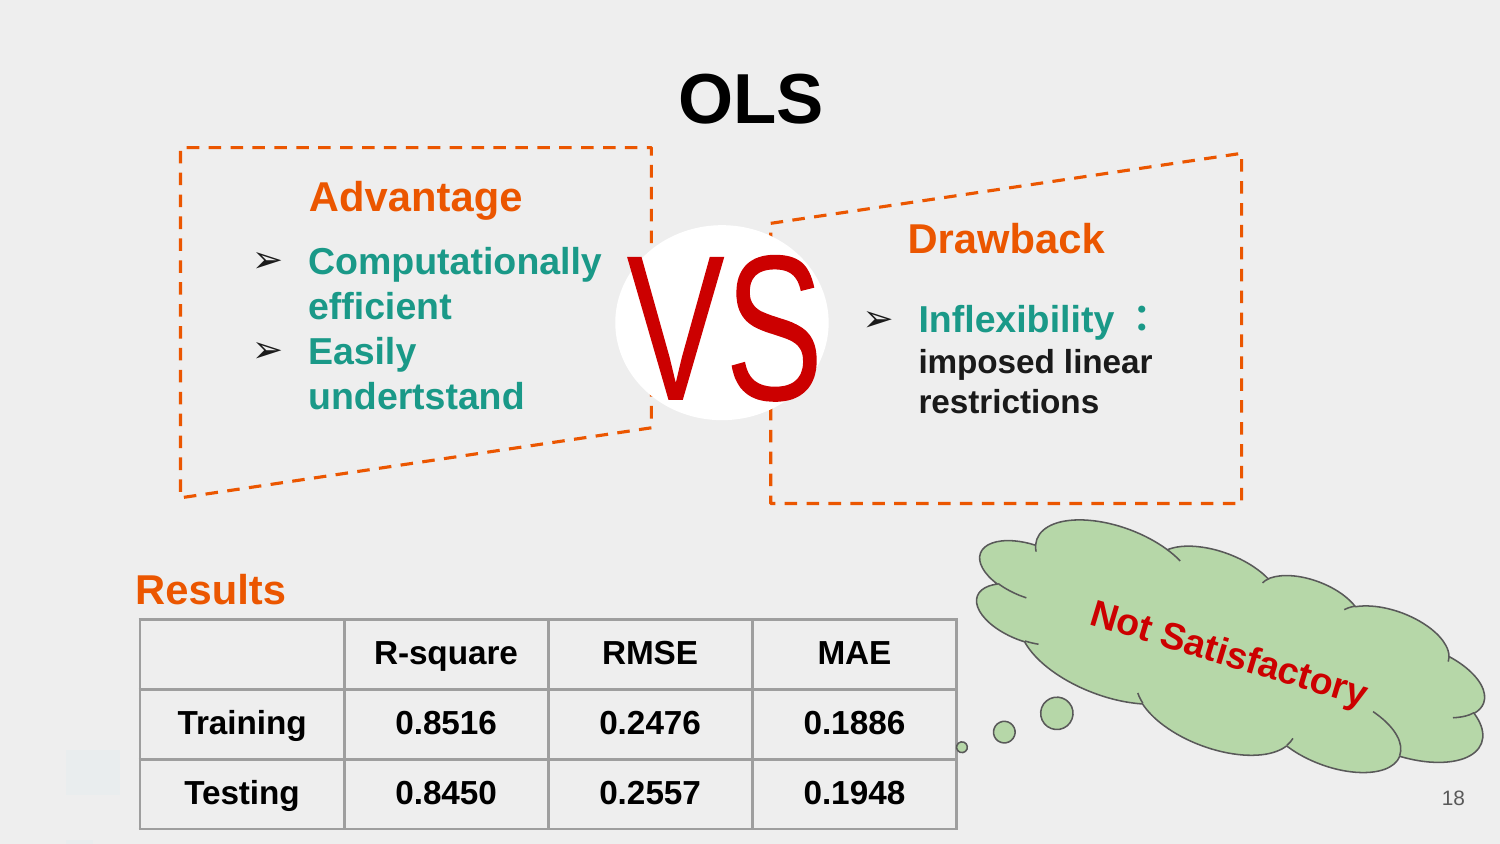

# OLS

      Results

Bloxplot for numerial features

Advantage
Drawback
Computationally efficient
Easily undertstand

VS
Inflexibility：imposed linear restrictions

Not Satisfactory
|  | R-square | RMSE | MAE |
| --- | --- | --- | --- |
| Training | 0.8516 | 0.2476 | 0.1886 |
| Testing | 0.8450 | 0.2557 | 0.1948 |
18